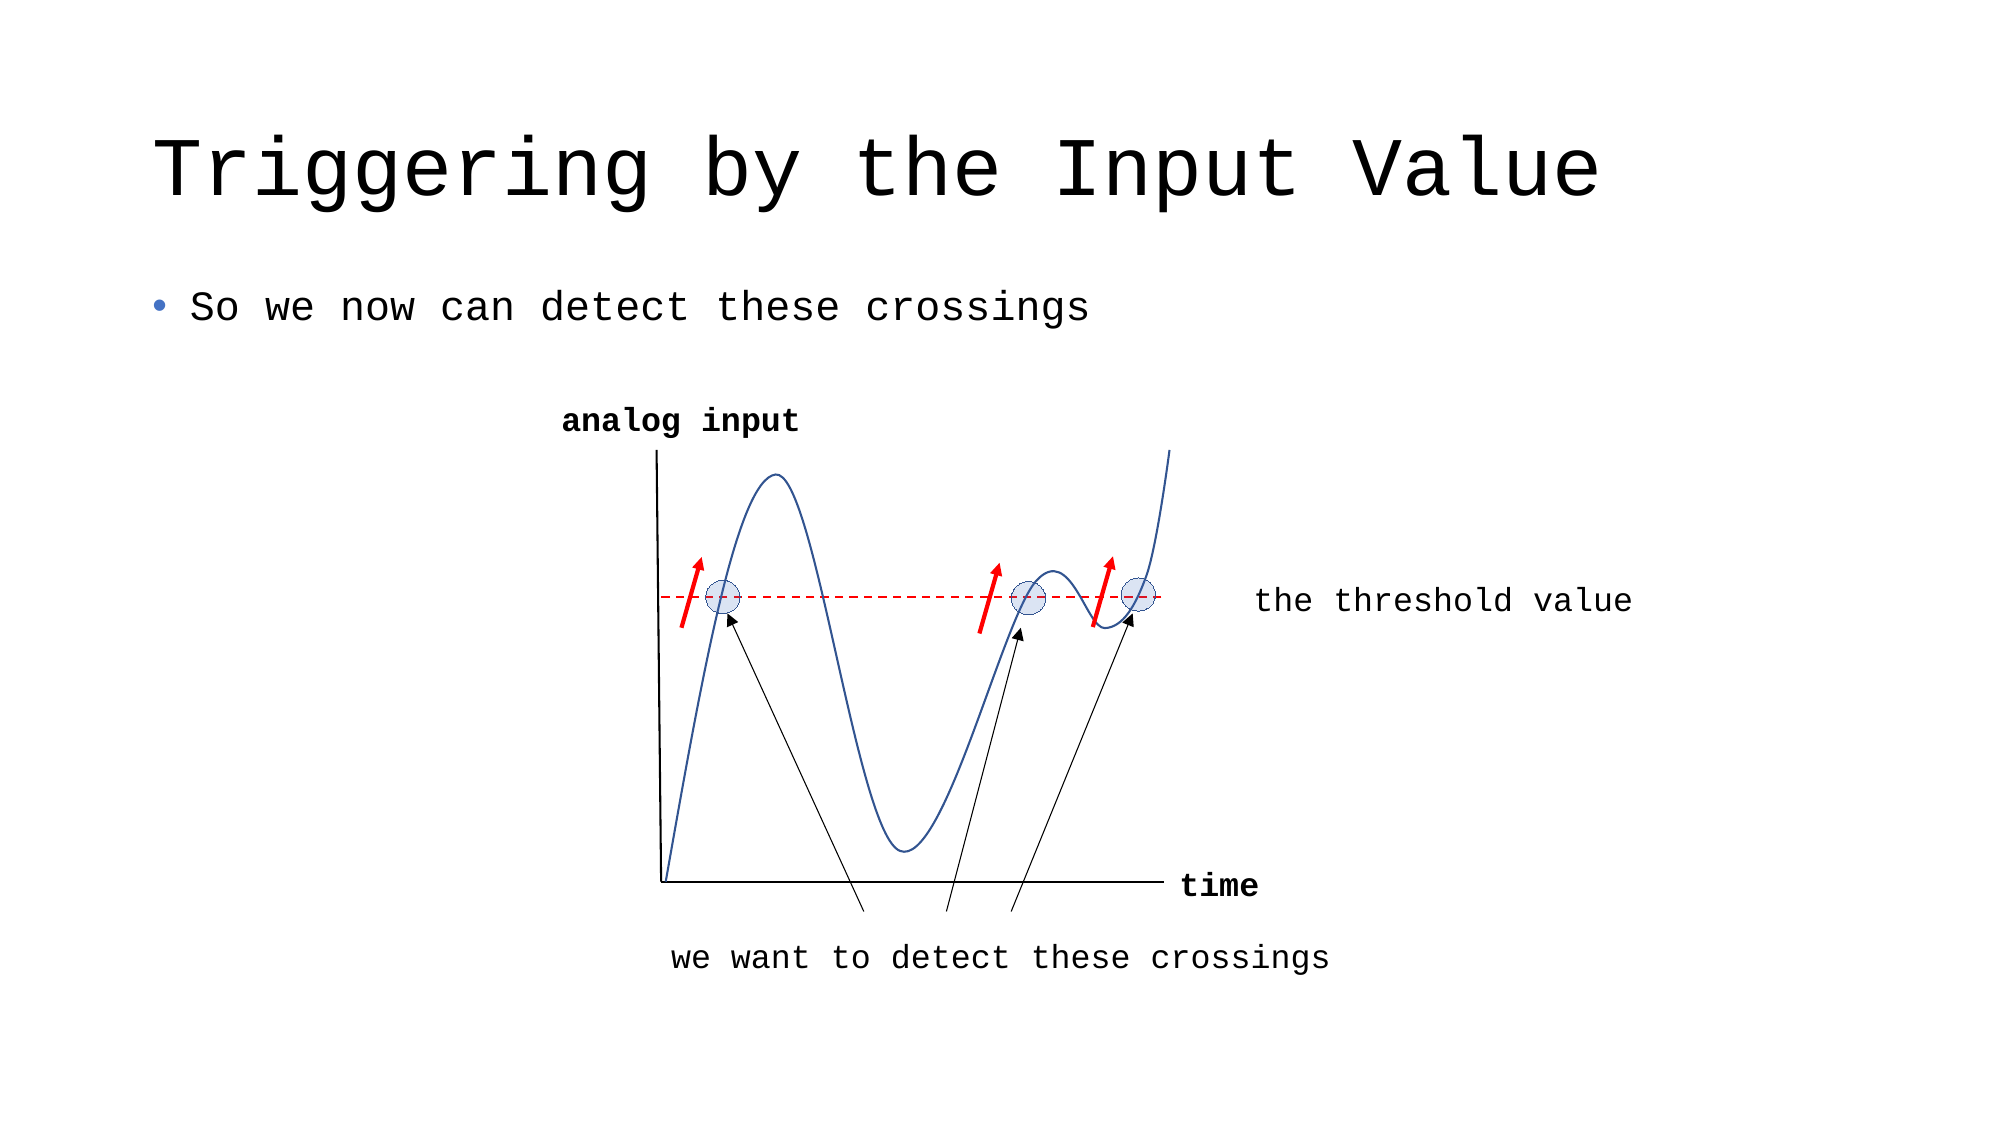

# Triggering by the Input Value
So we now can detect these crossings

analog input

the threshold value

time
we want to detect these crossings